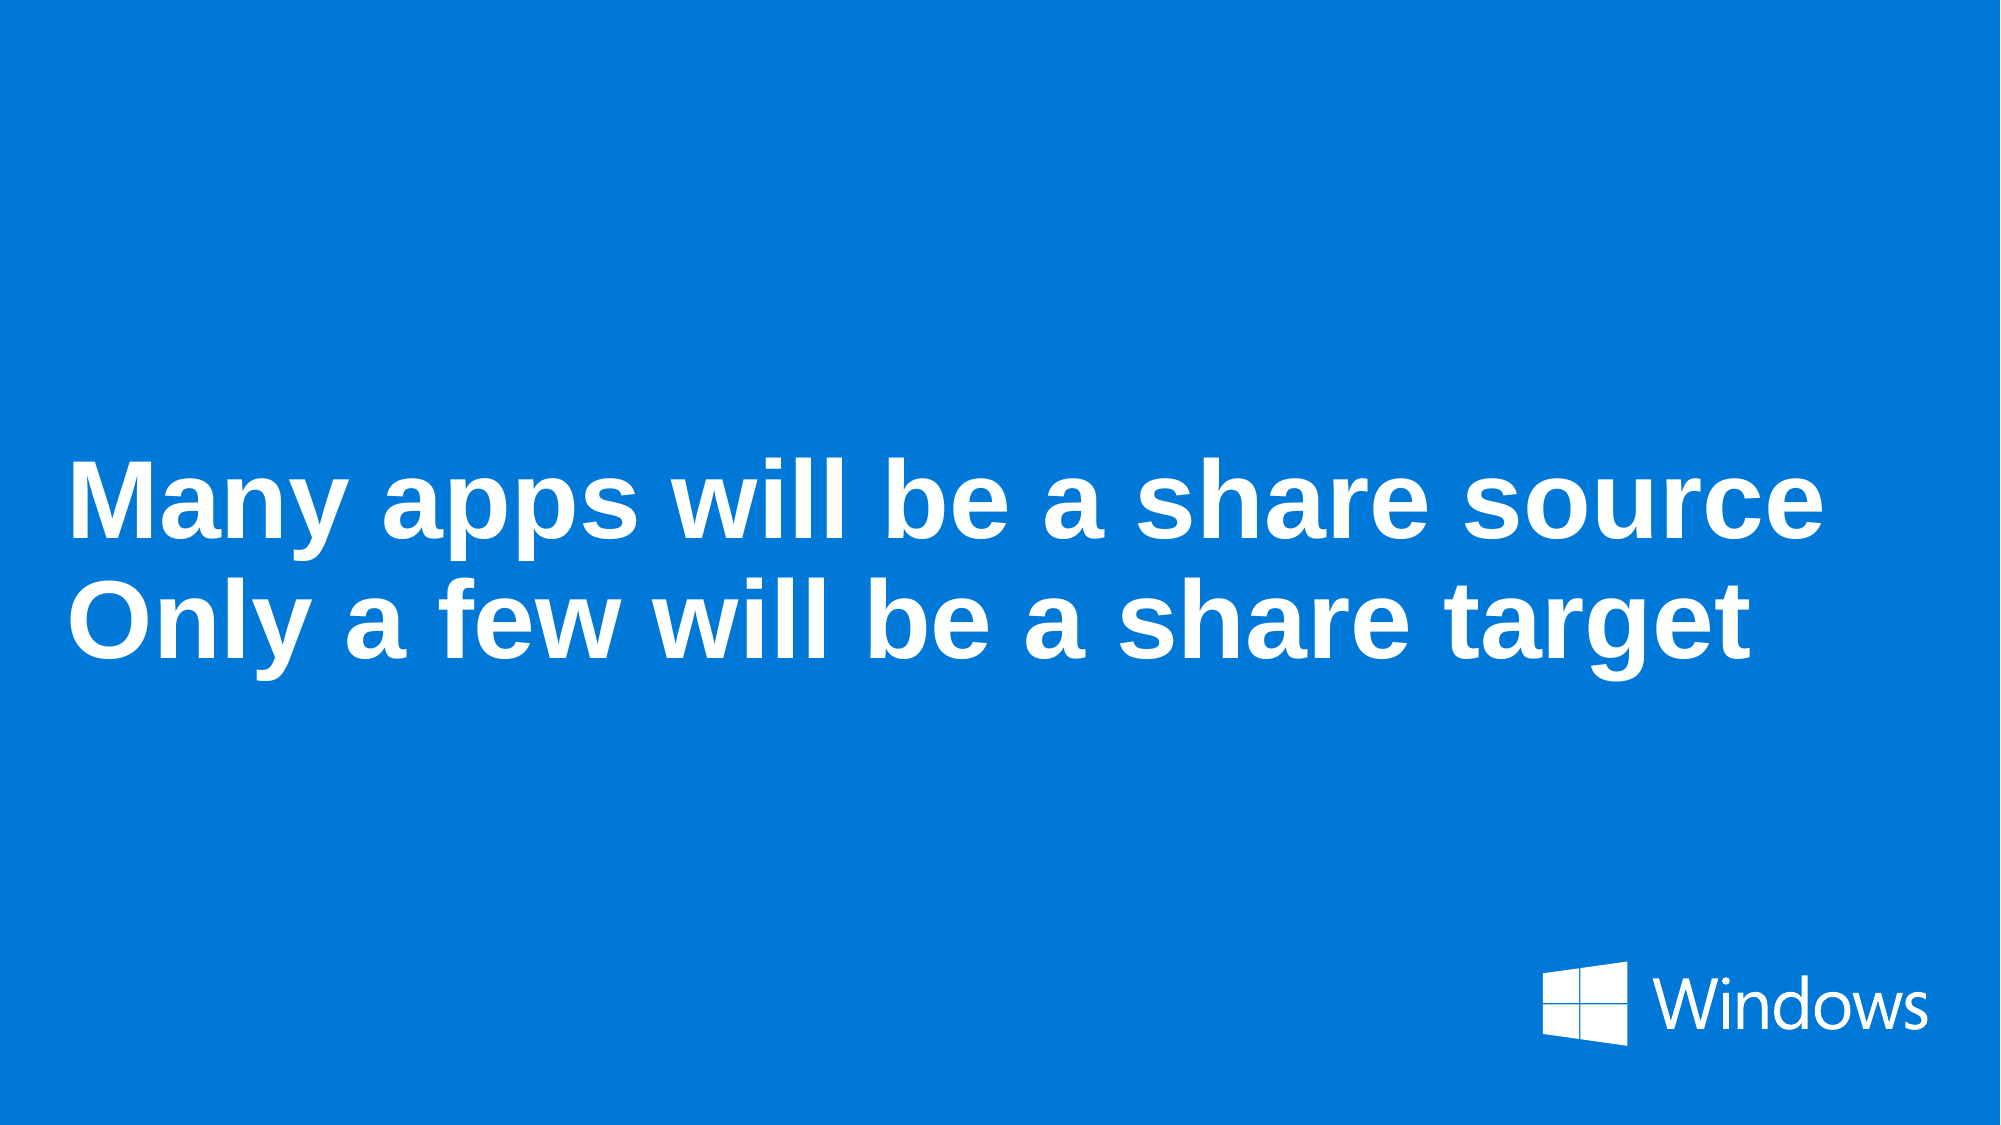

# Many apps will be a share source Only a few will be a share target